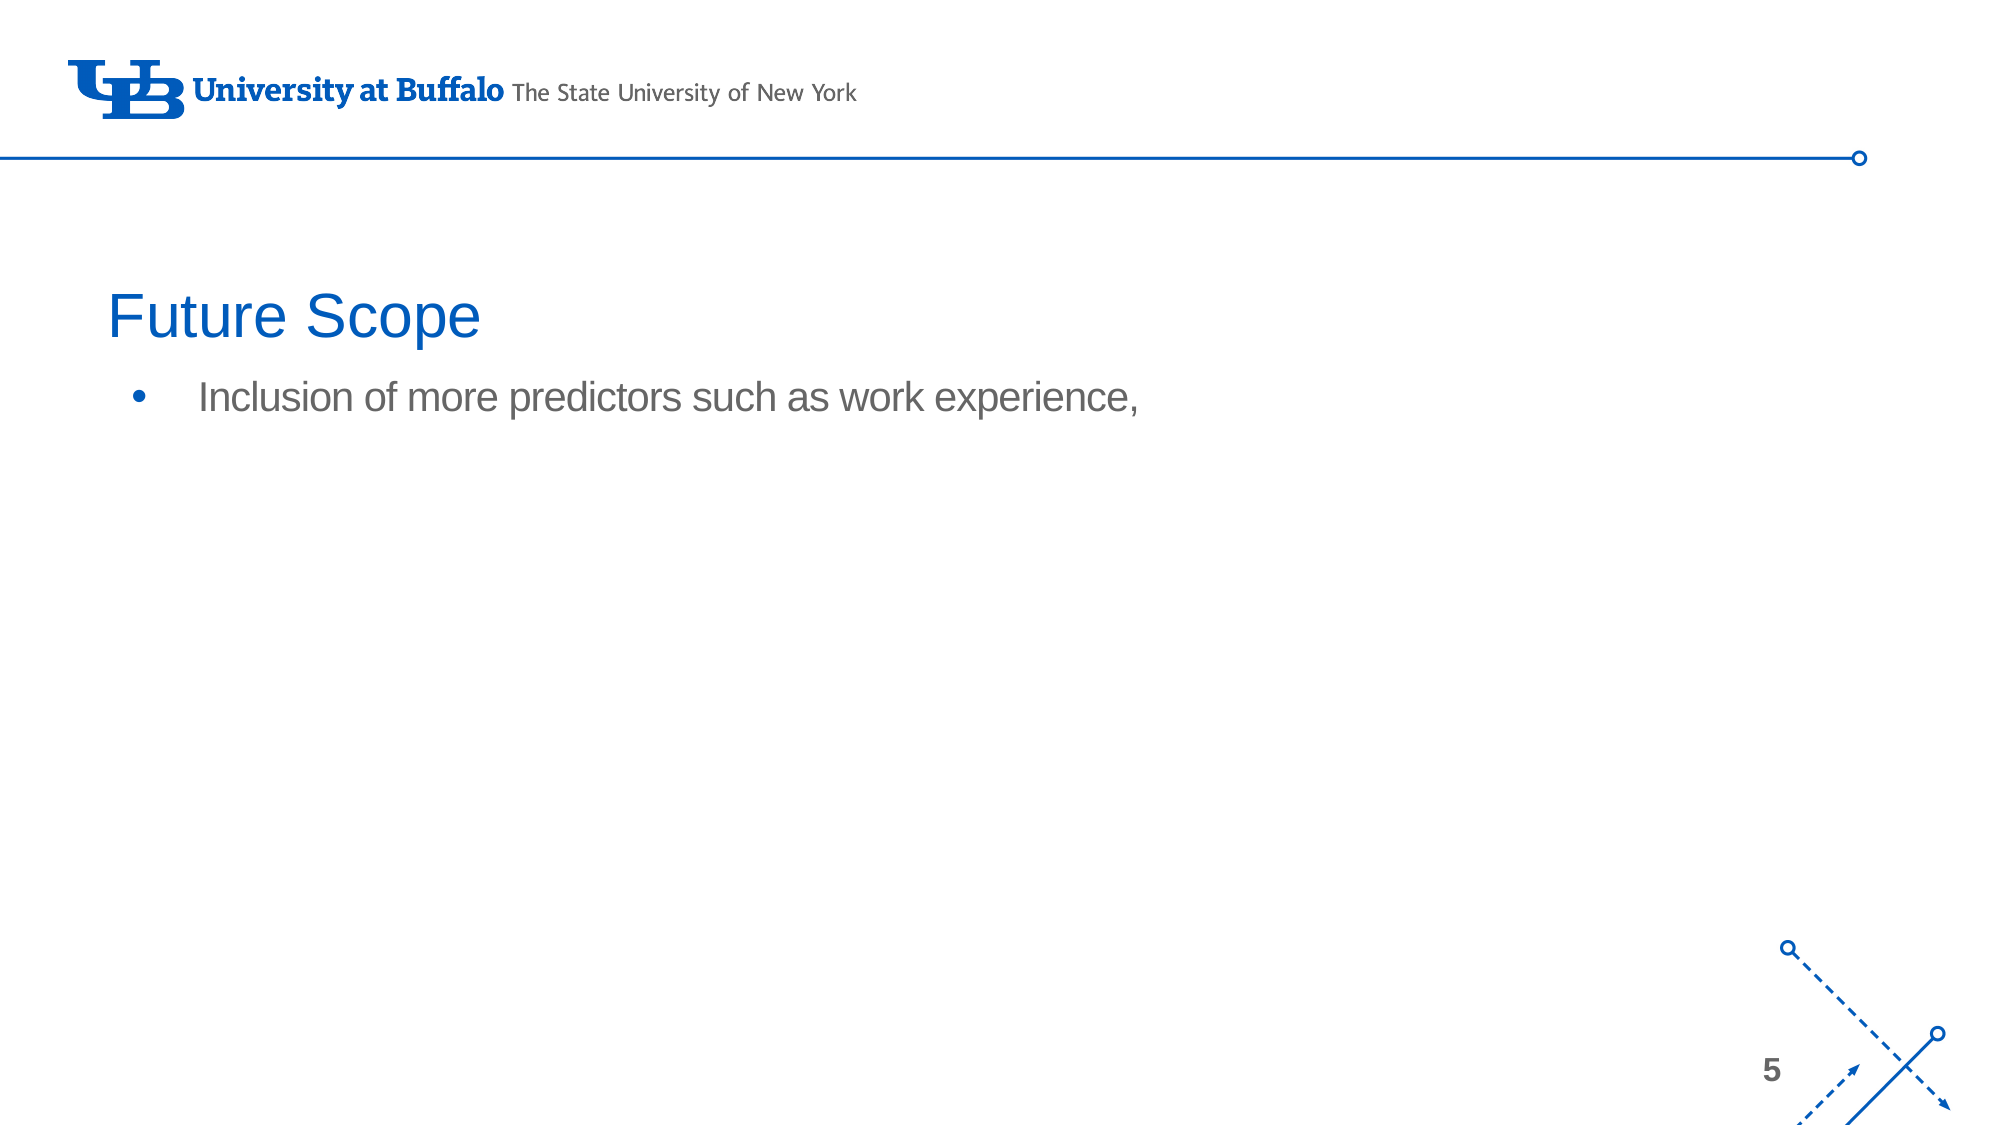

# Future Scope
Inclusion of more predictors such as work experience,